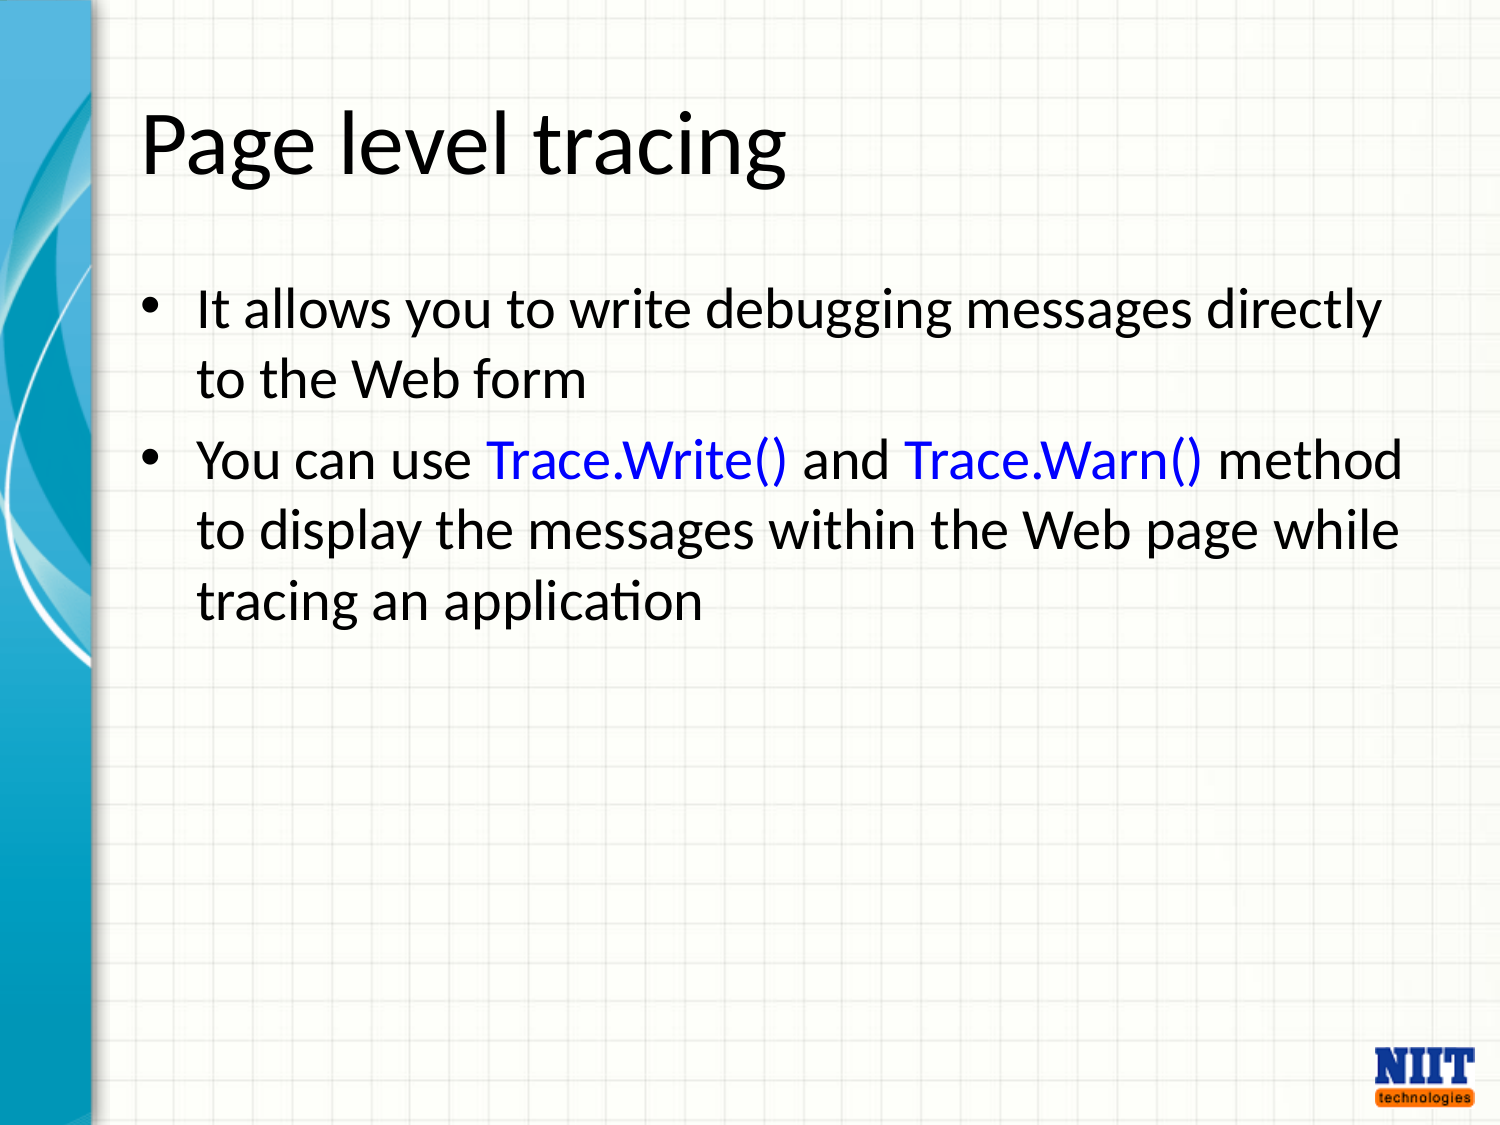

# Page level tracing
It allows you to write debugging messages directly to the Web form
You can use Trace.Write() and Trace.Warn() method to display the messages within the Web page while tracing an application